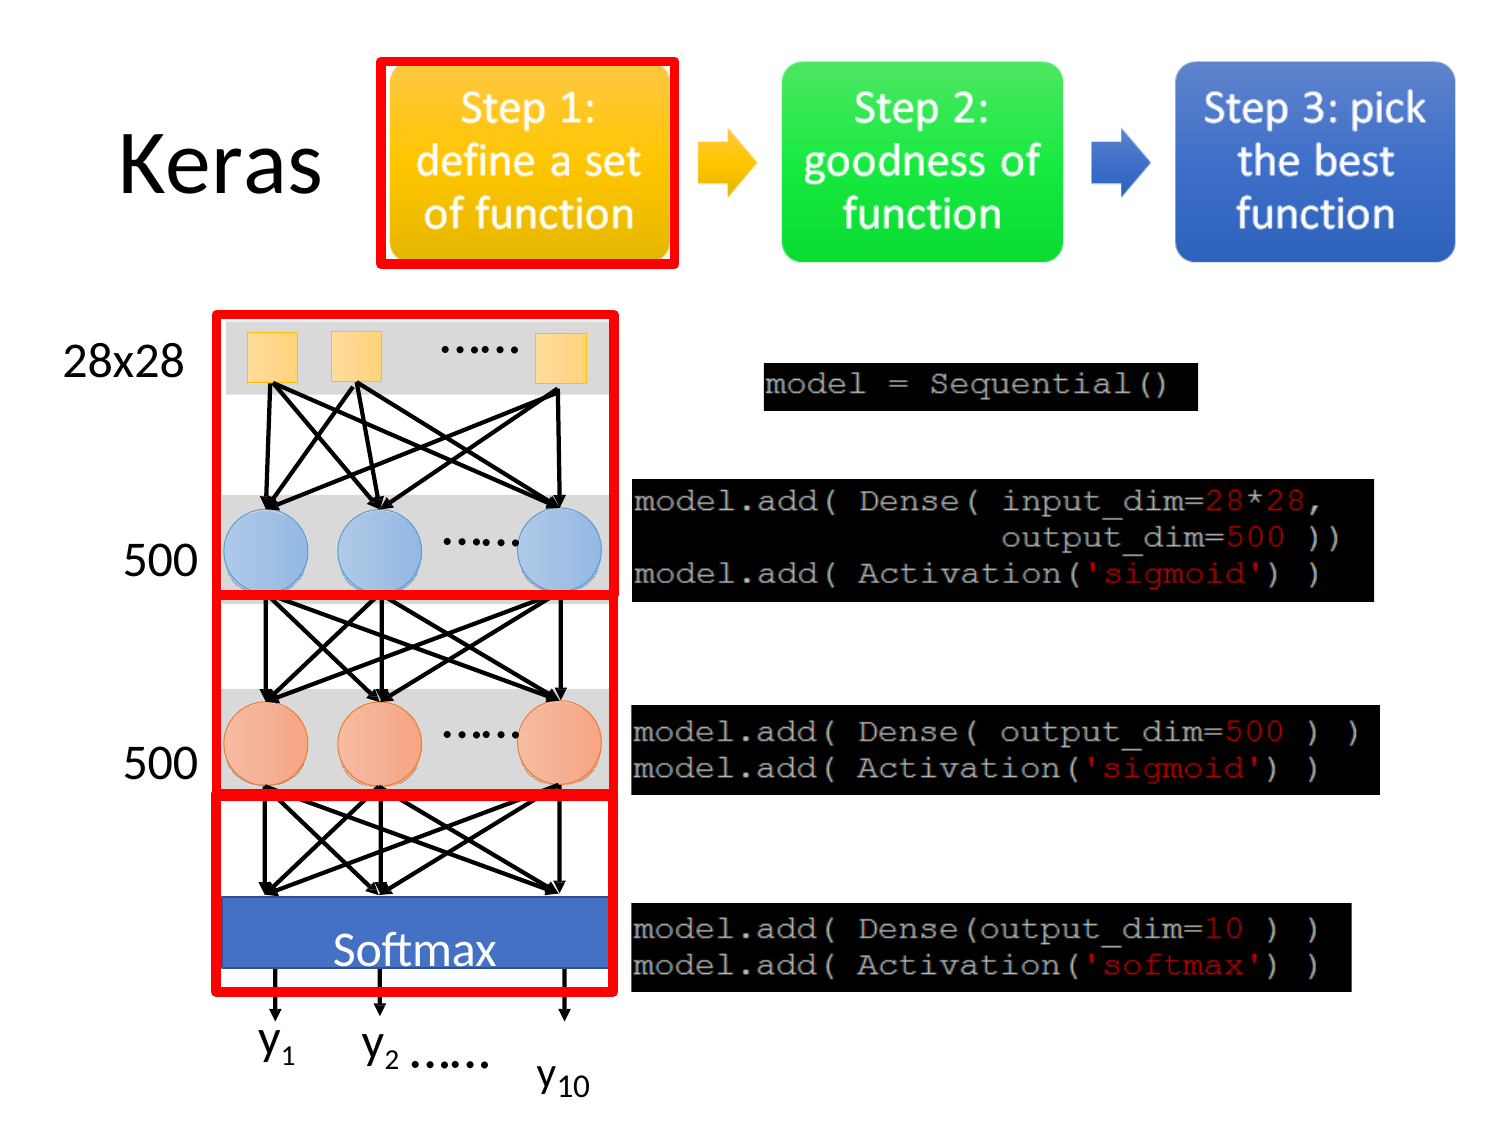

# Keras

28x28

500

500

Softmax

……

……

……

y1
y2
y10
……